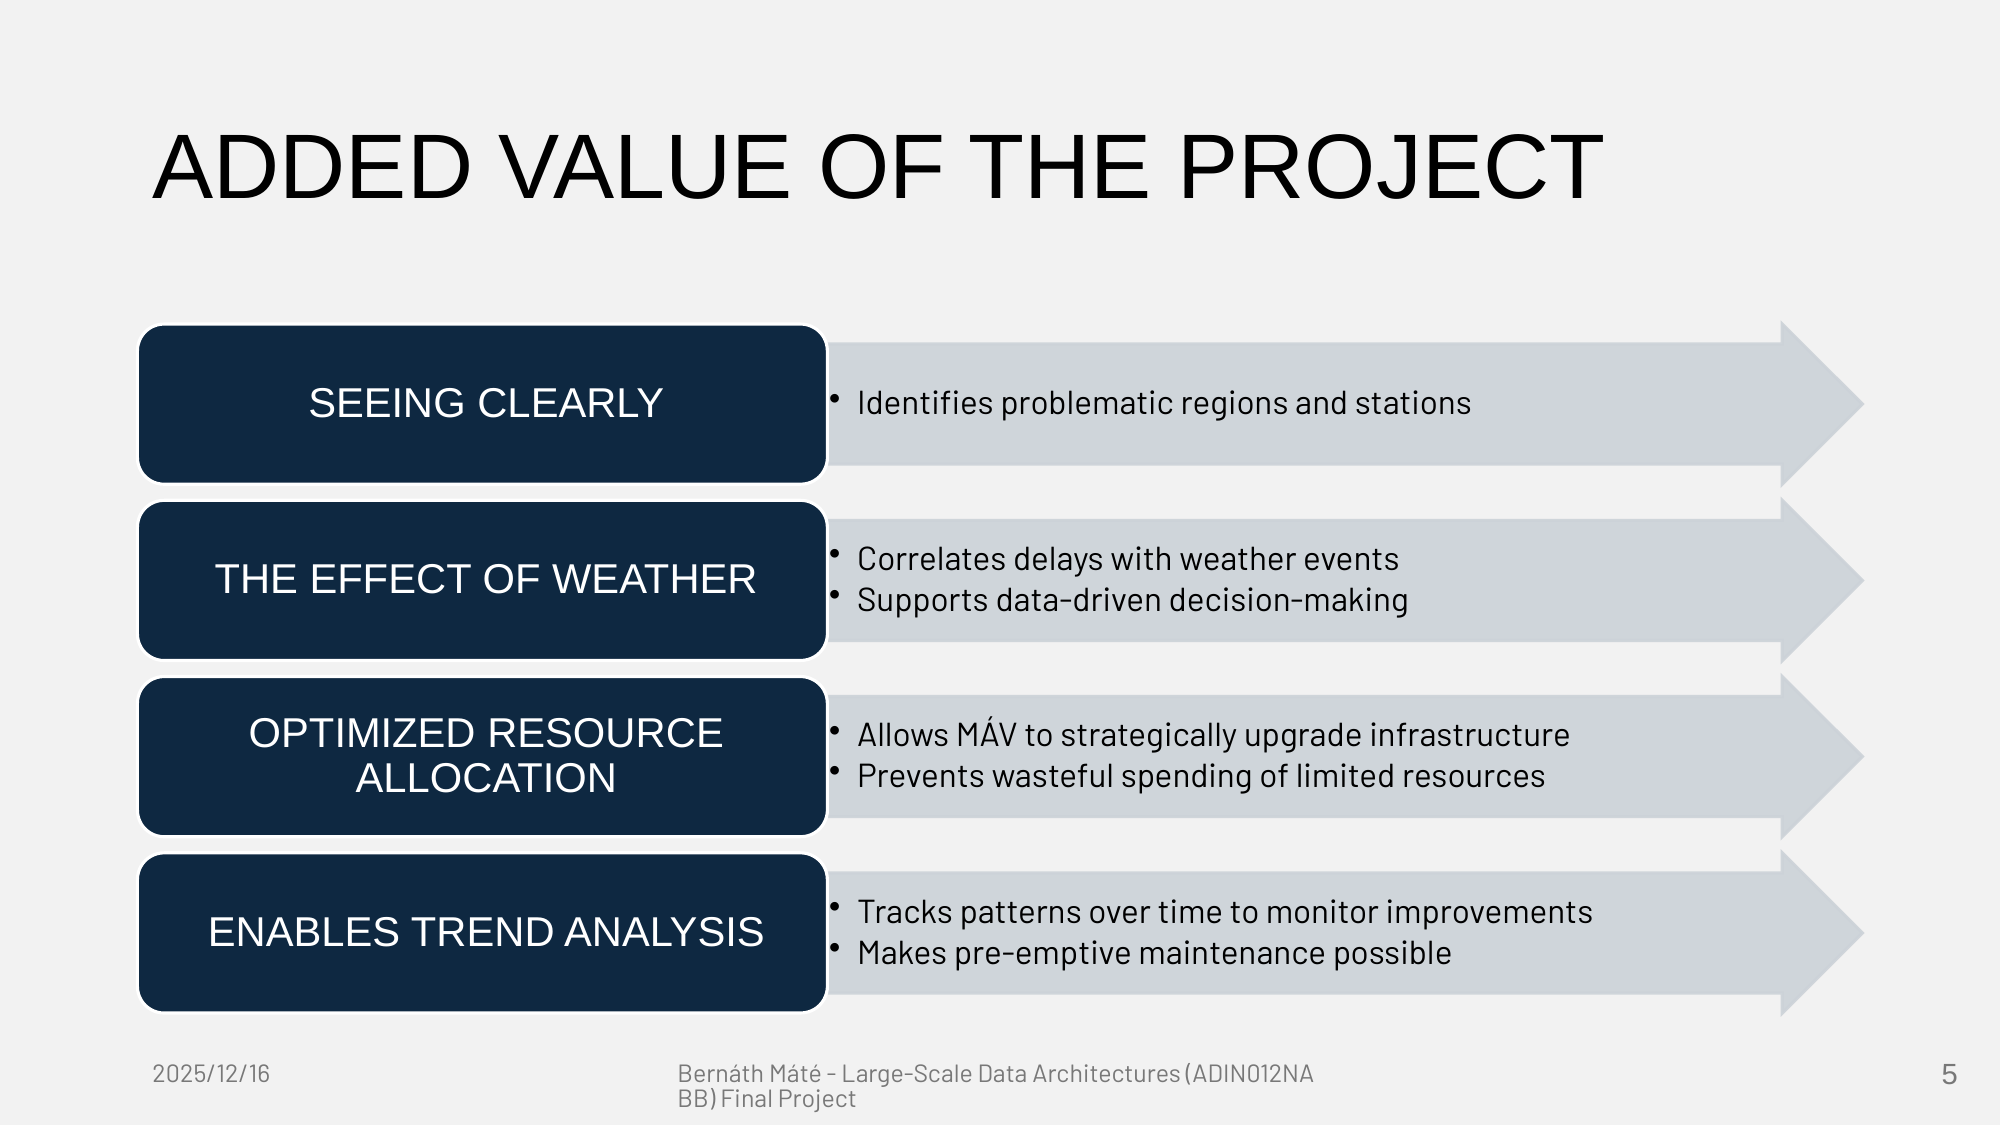

# Added value of the project
Identifies problematic regions and stations
Seeing clearly
Correlates delays with weather events
Supports data-driven decision-making
The effect of weather
Allows MÁV to strategically upgrade infrastructure
Prevents wasteful spending of limited resources
Optimized resource allocation
Tracks patterns over time to monitor improvements
Makes pre-emptive maintenance possible
Enables trend analysis
2025/12/16
Bernáth Máté - Large-Scale Data Architectures (ADIN012NABB) Final Project
5